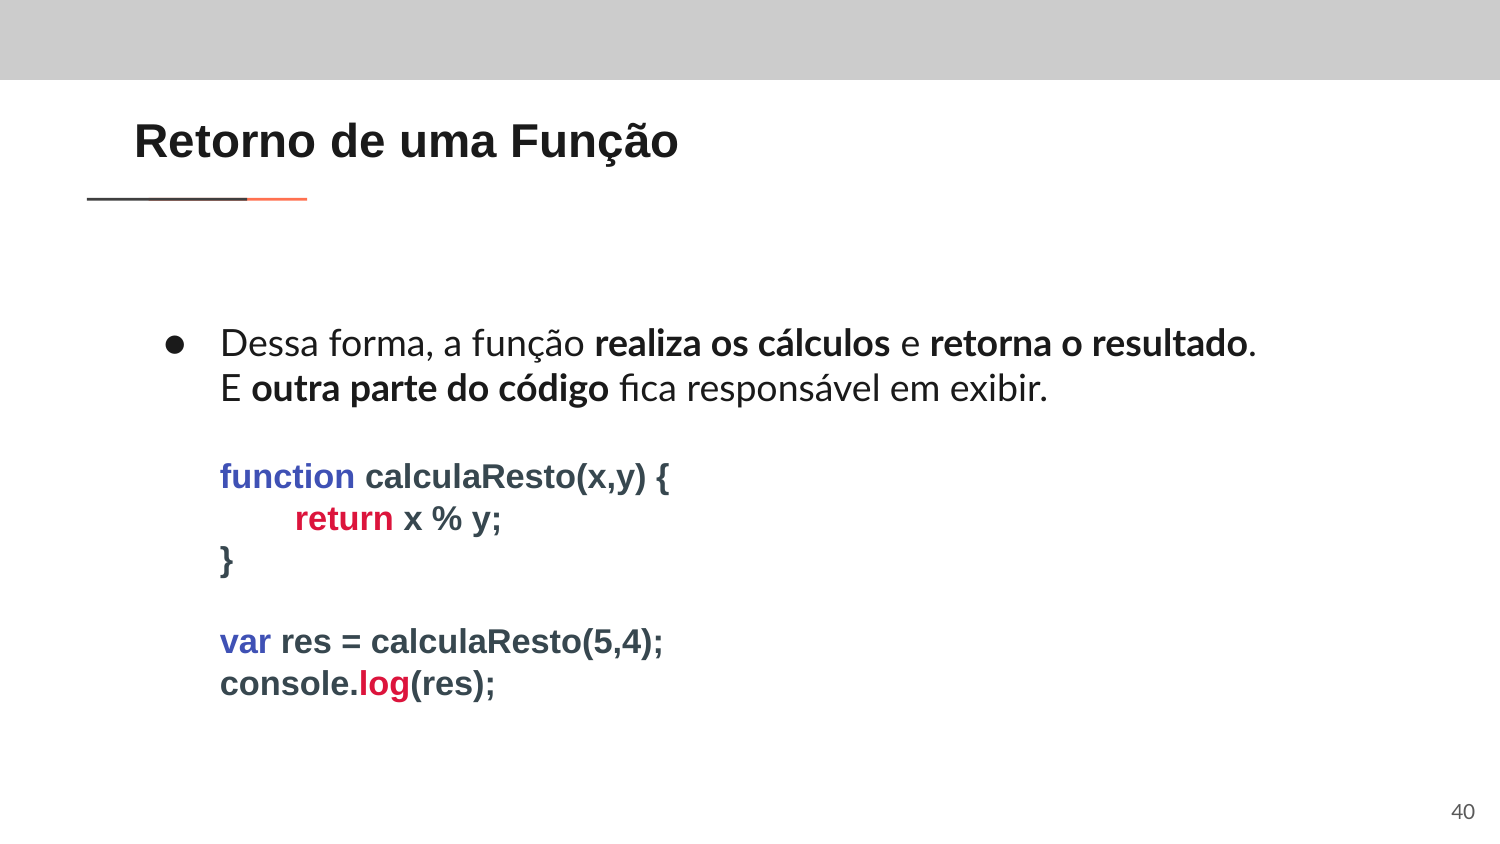

# Retorno de uma Função

Dessa forma, a função realiza os cálculos e retorna o resultado.
E outra parte do código fica responsável em exibir.

function calculaResto(x,y) {
return x % y;
}

var res = calculaResto(5,4);
console.log(res);

40